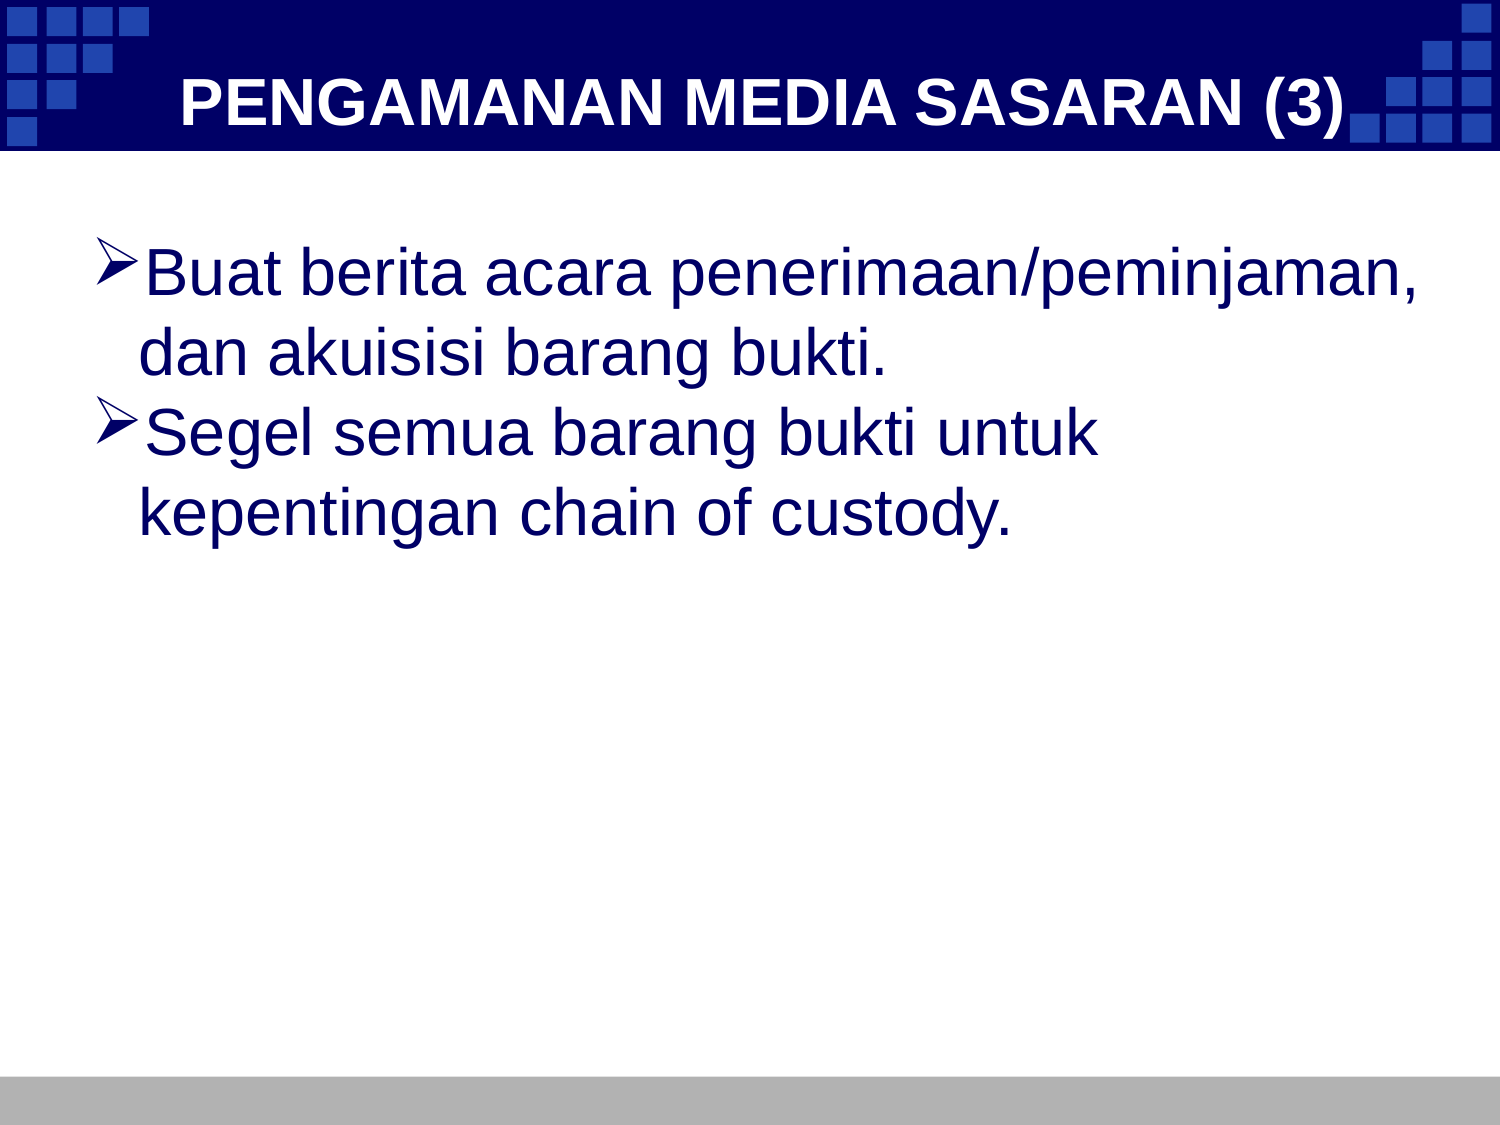

# PENGAMANAN MEDIA SASARAN (3)
Buat berita acara penerimaan/peminjaman, dan akuisisi barang bukti.
Segel semua barang bukti untuk kepentingan chain of custody.